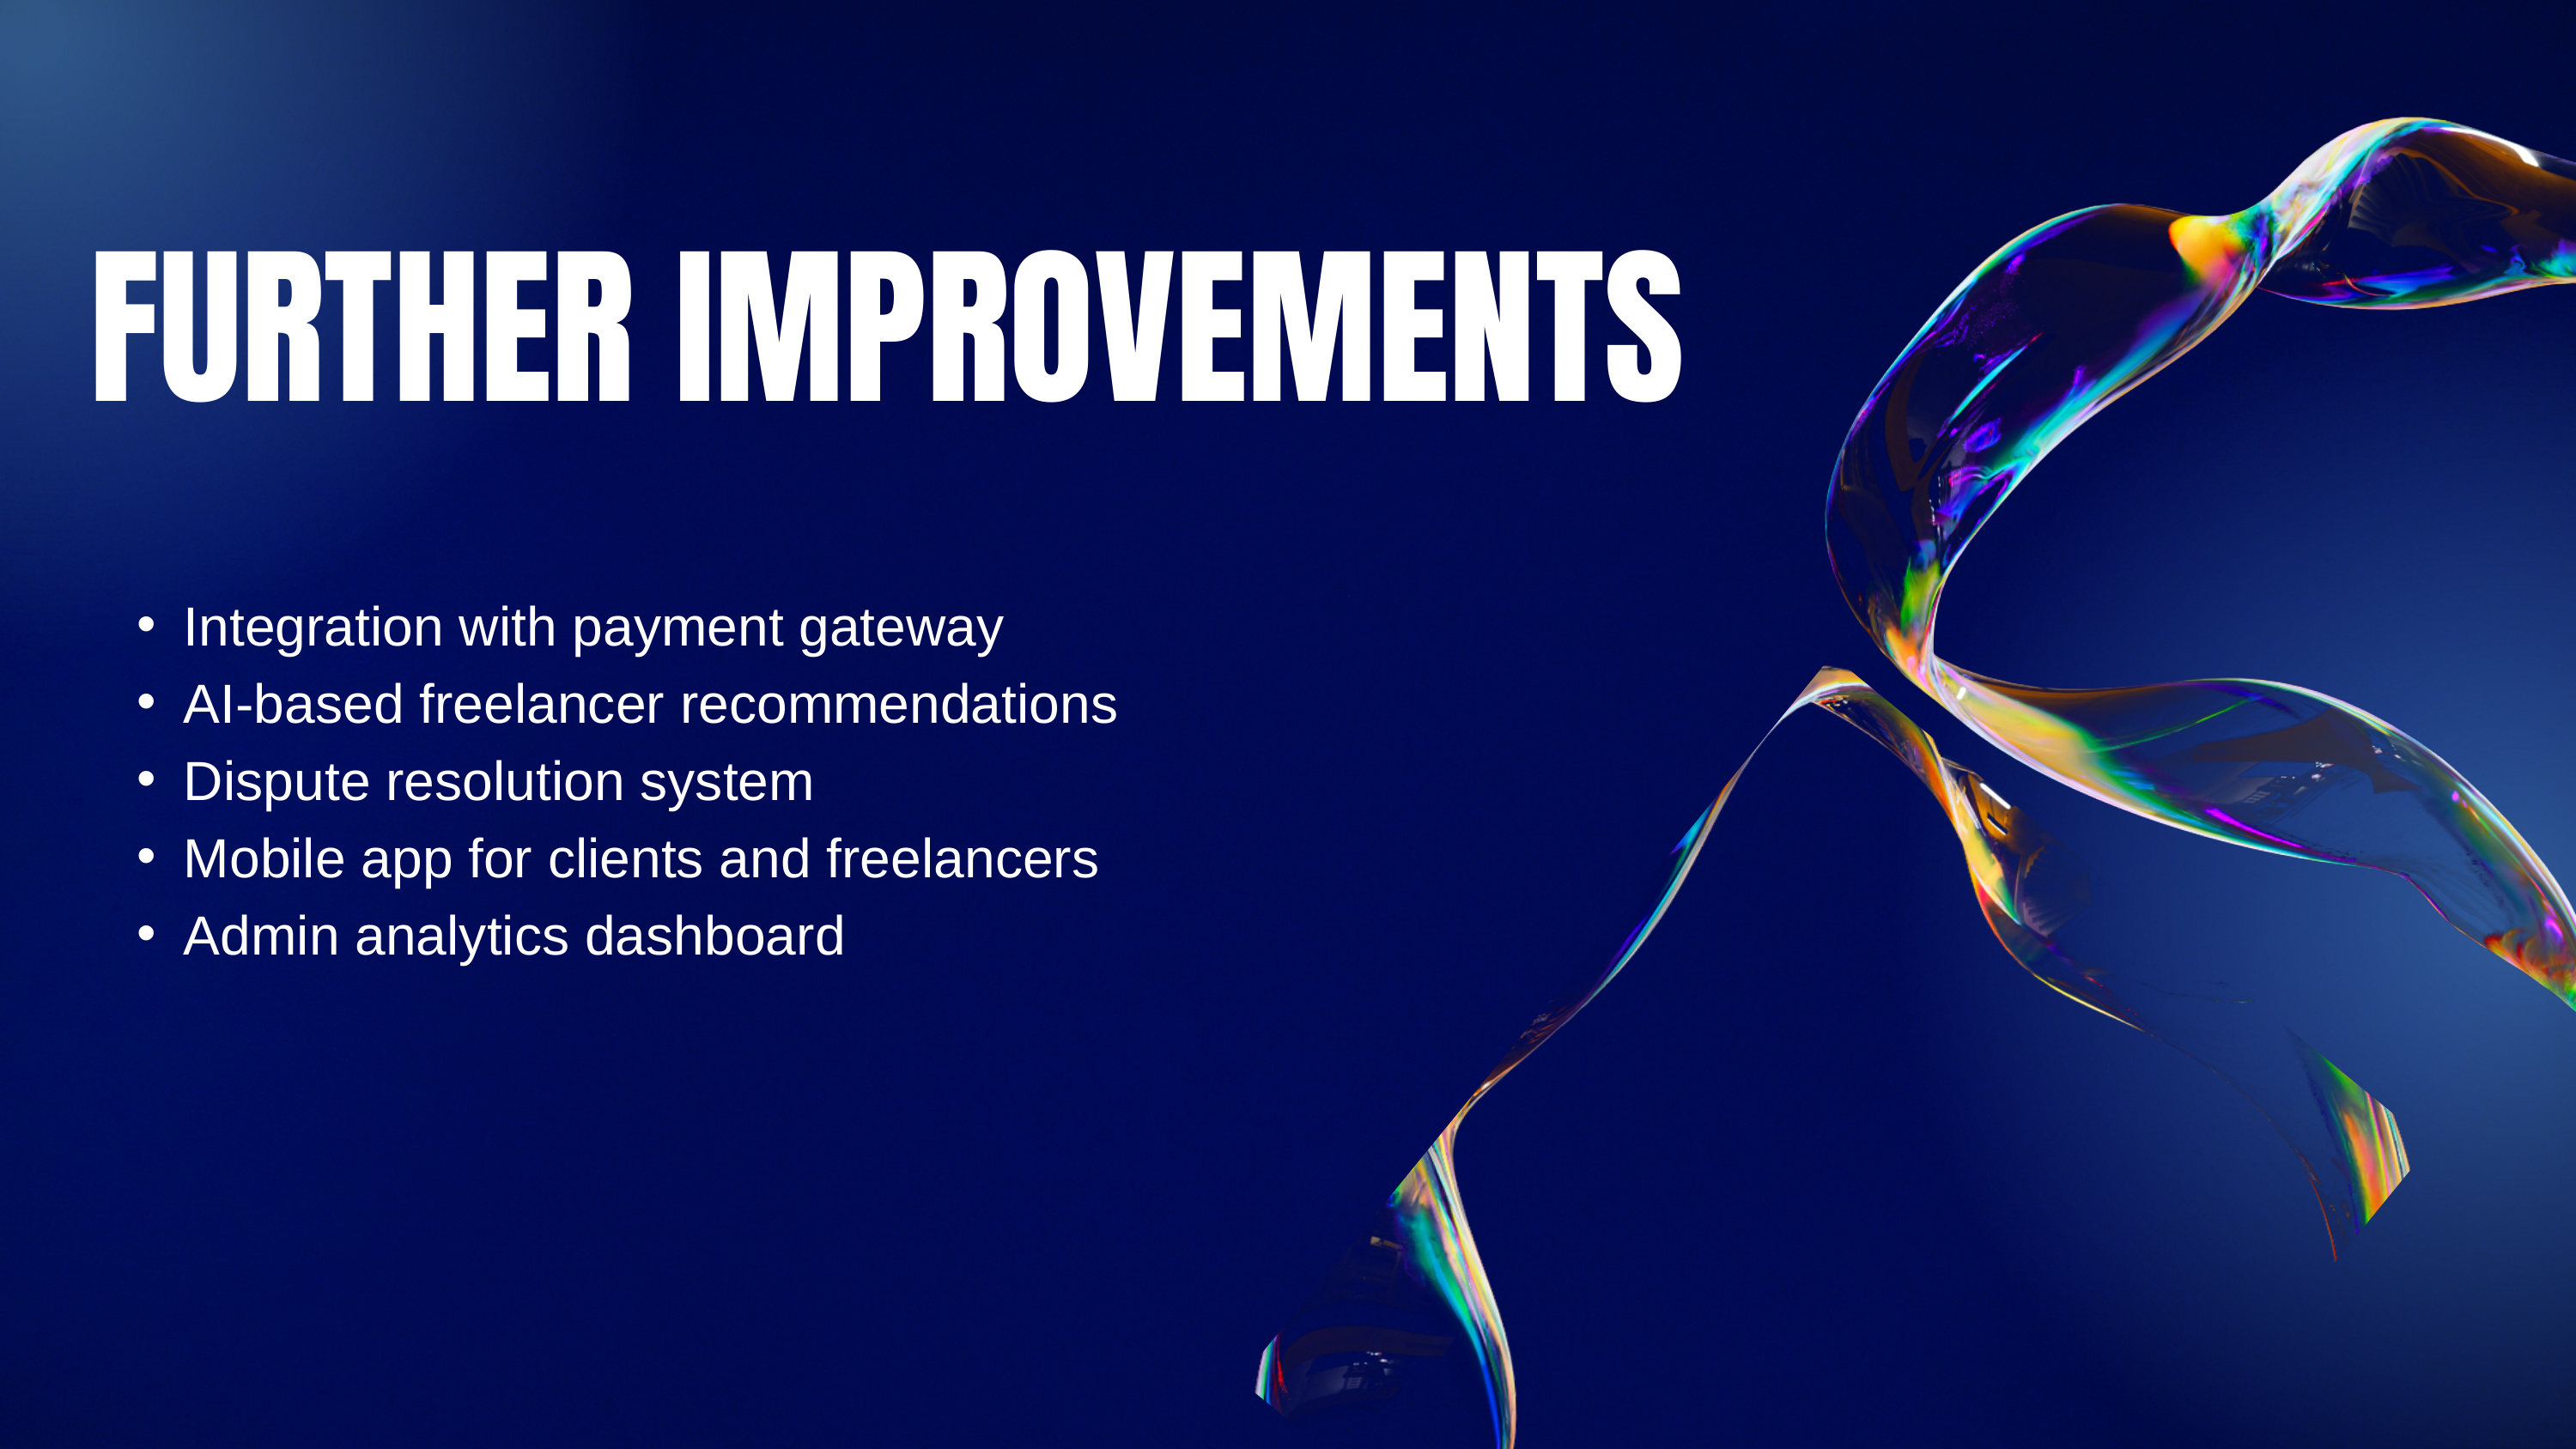

FURTHER IMPROVEMENTS
Integration with payment gateway
AI-based freelancer recommendations
Dispute resolution system
Mobile app for clients and freelancers
Admin analytics dashboard